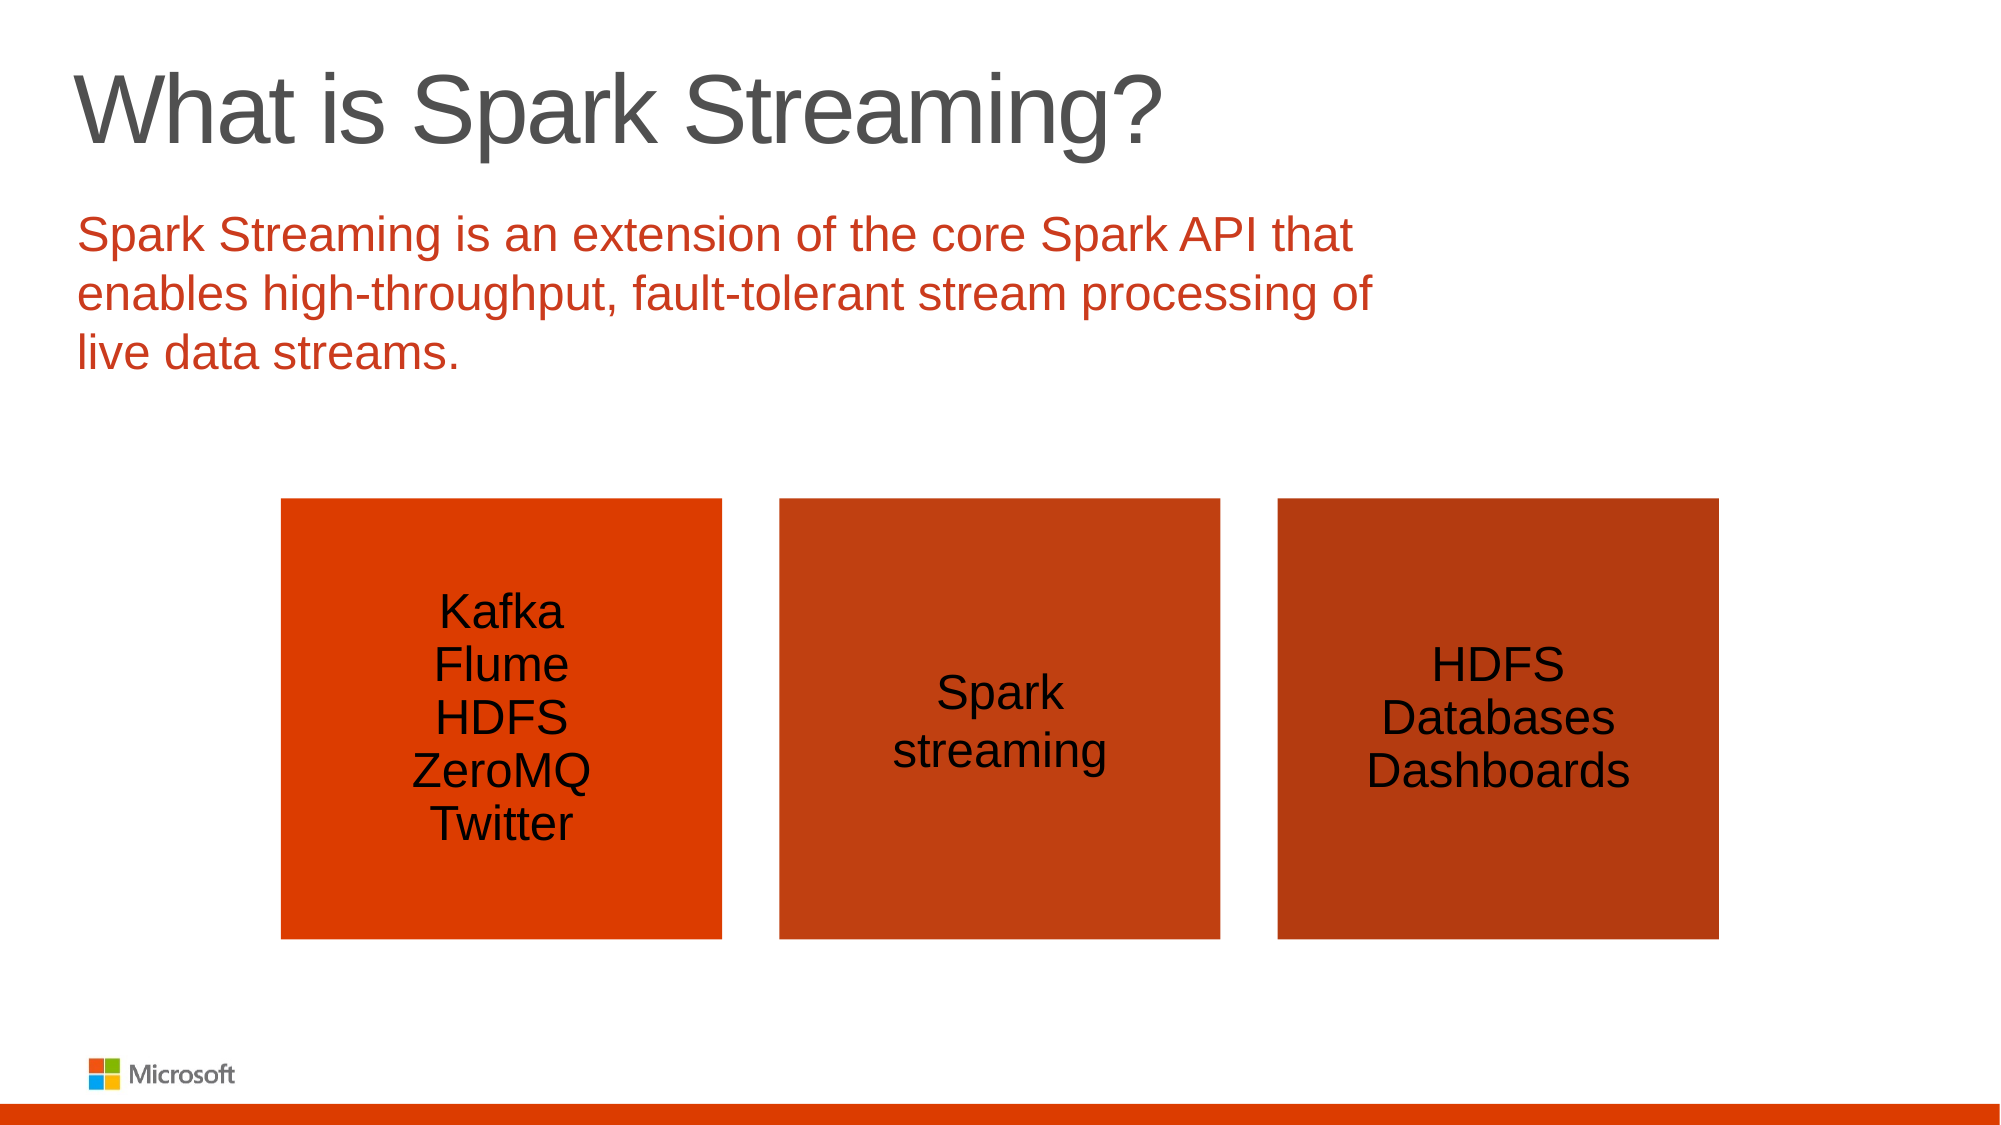

# What is Spark Streaming?
Spark Streaming is an extension of the core Spark API that enables high-throughput, fault-tolerant stream processing of live data streams.
Kafka
Flume
HDFS
ZeroMQ
Twitter
Spark
streaming
HDFS
Databases
Dashboards